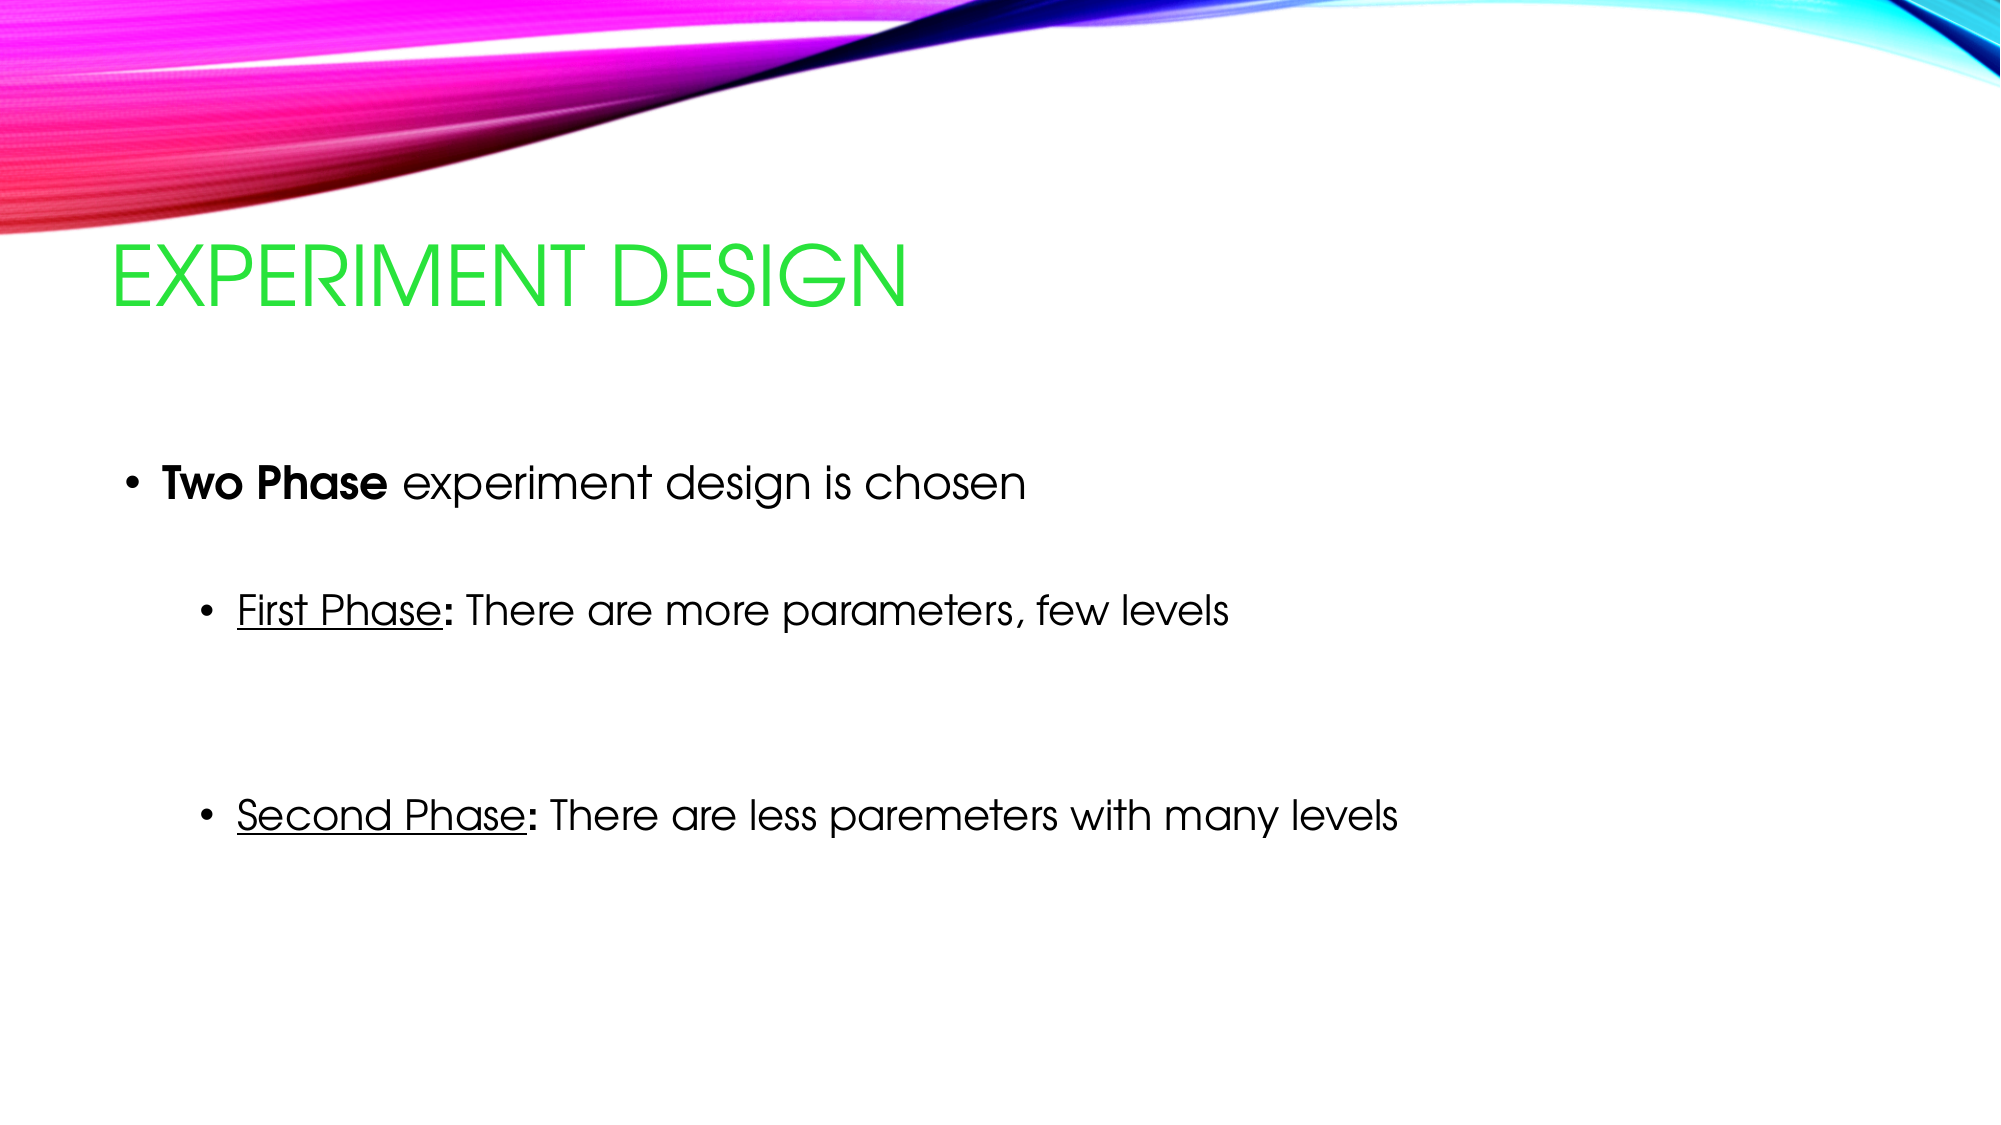

# Experiment design
Two Phase experiment design is chosen

First Phase: There are more parameters, few levels

Second Phase: There are less paremeters with many levels